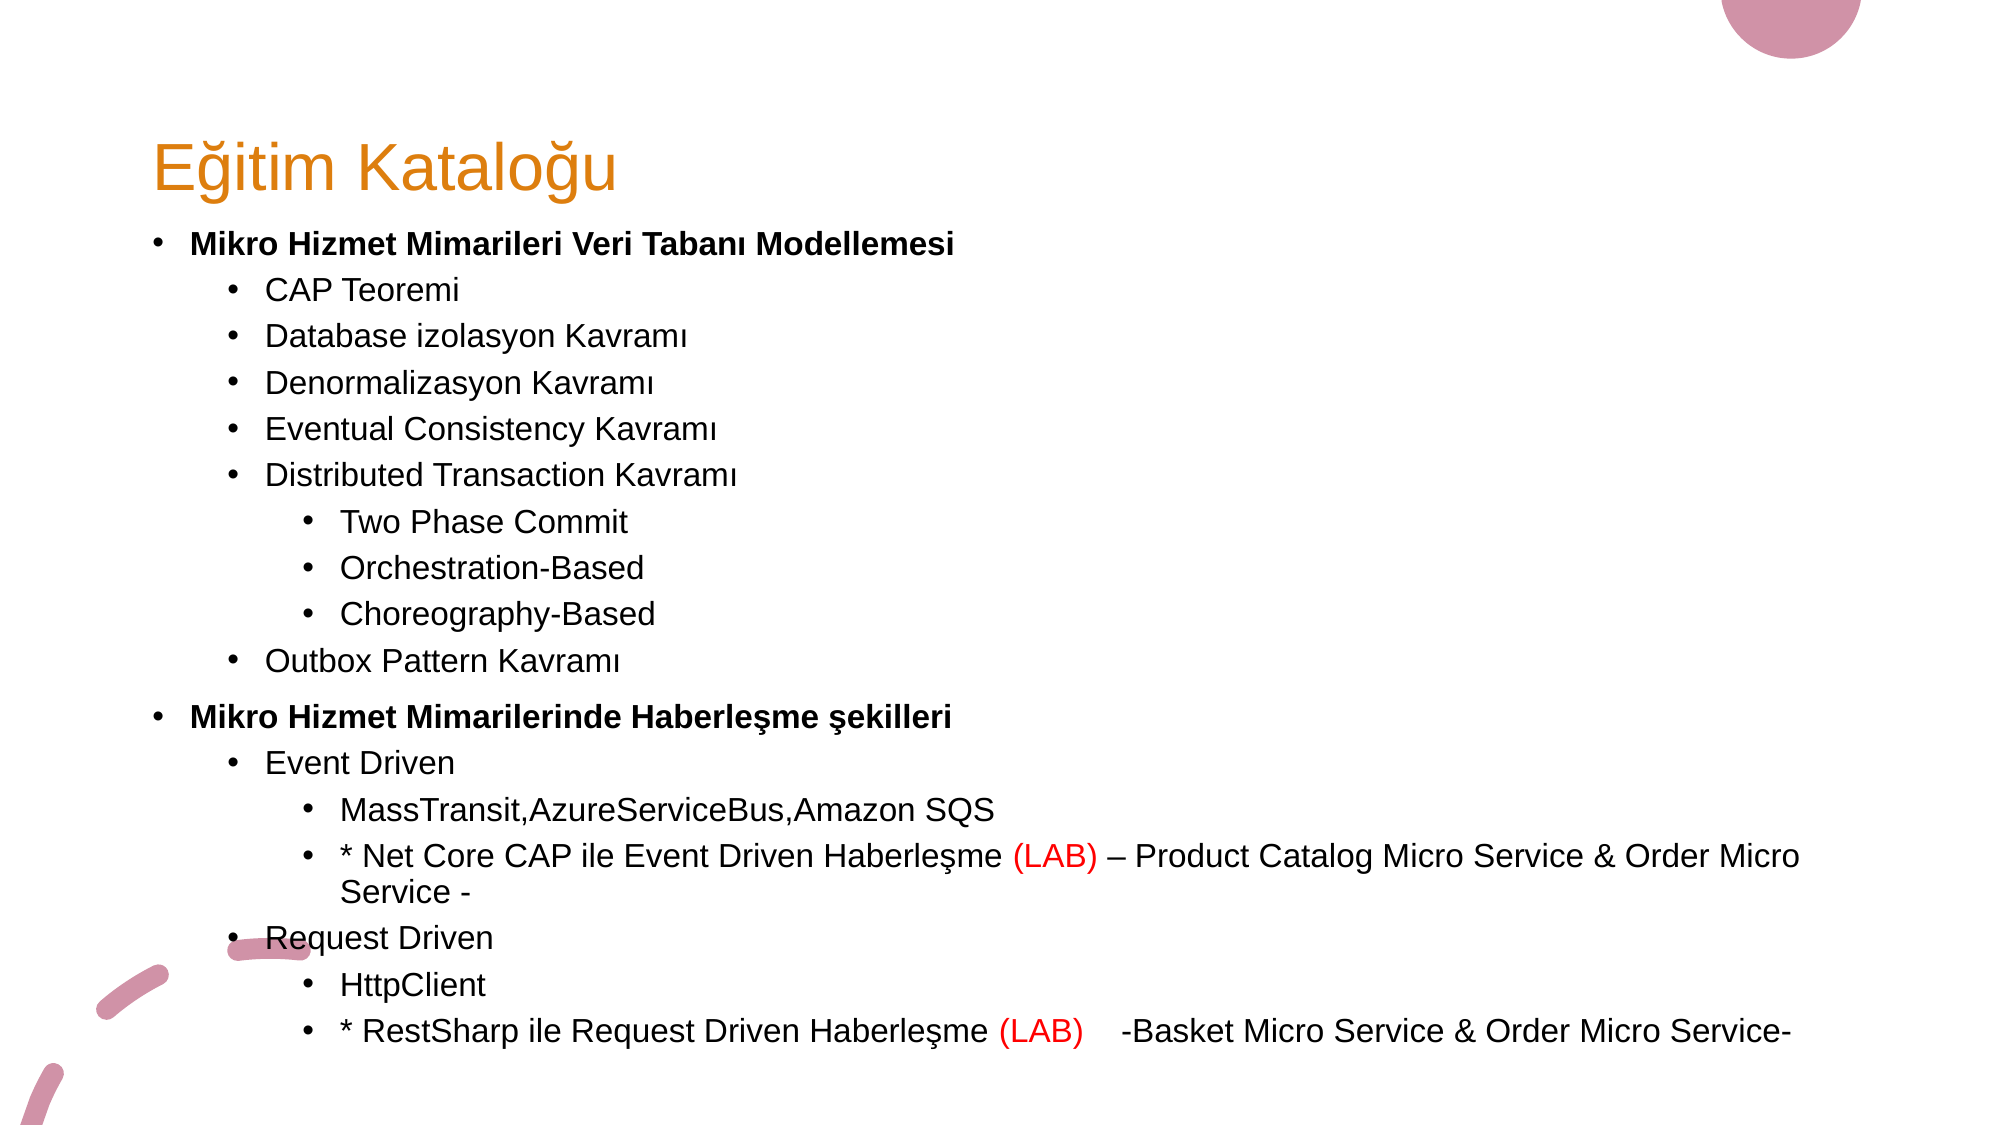

# Eğitim Kataloğu
Mikro Hizmet Mimarileri Veri Tabanı Modellemesi
CAP Teoremi
Database izolasyon Kavramı
Denormalizasyon Kavramı
Eventual Consistency Kavramı
Distributed Transaction Kavramı
Two Phase Commit
Orchestration-Based
Choreography-Based
Outbox Pattern Kavramı
Mikro Hizmet Mimarilerinde Haberleşme şekilleri
Event Driven
MassTransit,AzureServiceBus,Amazon SQS
* Net Core CAP ile Event Driven Haberleşme (LAB) – Product Catalog Micro Service & Order Micro Service -
Request Driven
HttpClient
* RestSharp ile Request Driven Haberleşme (LAB)    -Basket Micro Service & Order Micro Service-